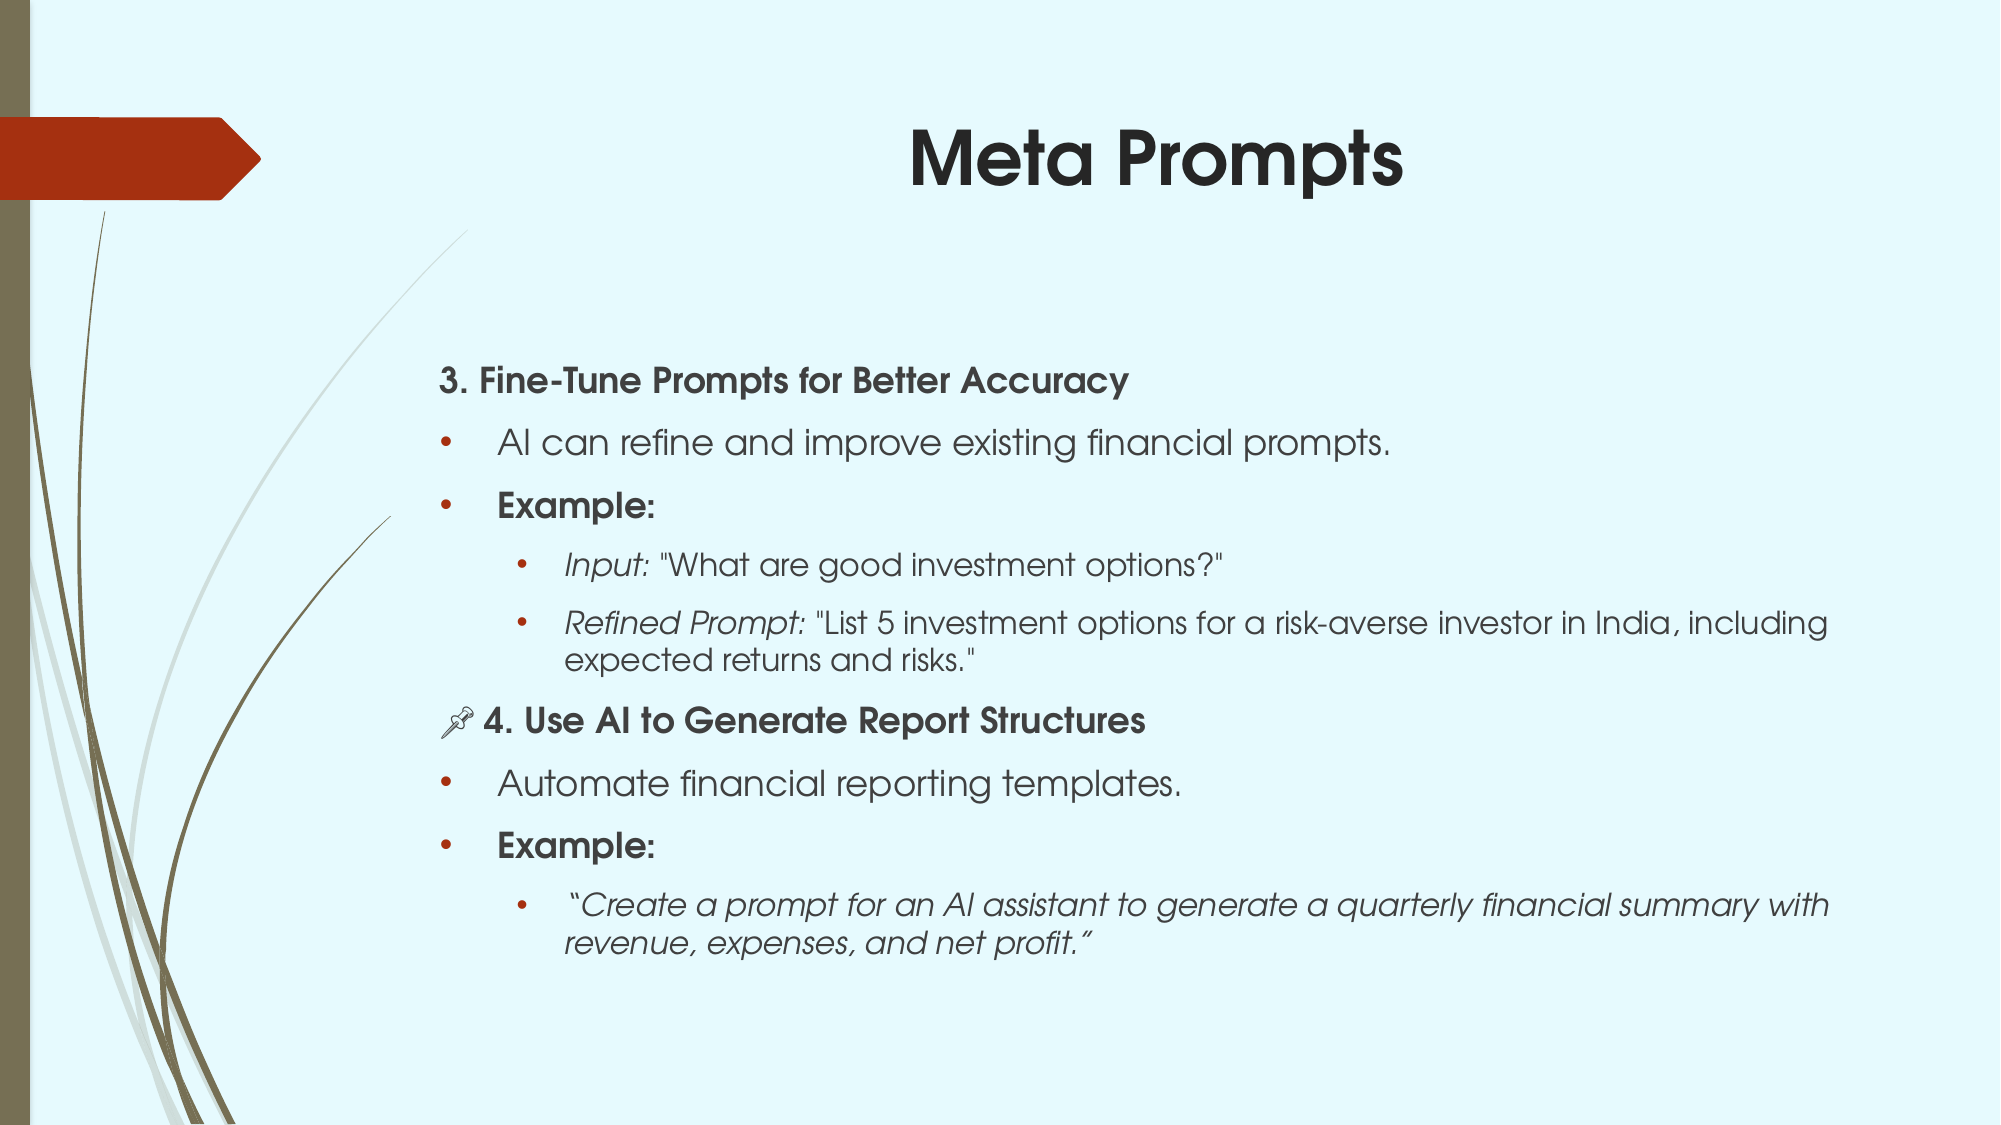

# Meta Prompts
3. Fine-Tune Prompts for Better Accuracy
AI can refine and improve existing financial prompts.
Example:
Input: "What are good investment options?"
Refined Prompt: "List 5 investment options for a risk-averse investor in India, including expected returns and risks."
📌 4. Use AI to Generate Report Structures
Automate financial reporting templates.
Example:
“Create a prompt for an AI assistant to generate a quarterly financial summary with revenue, expenses, and net profit.”